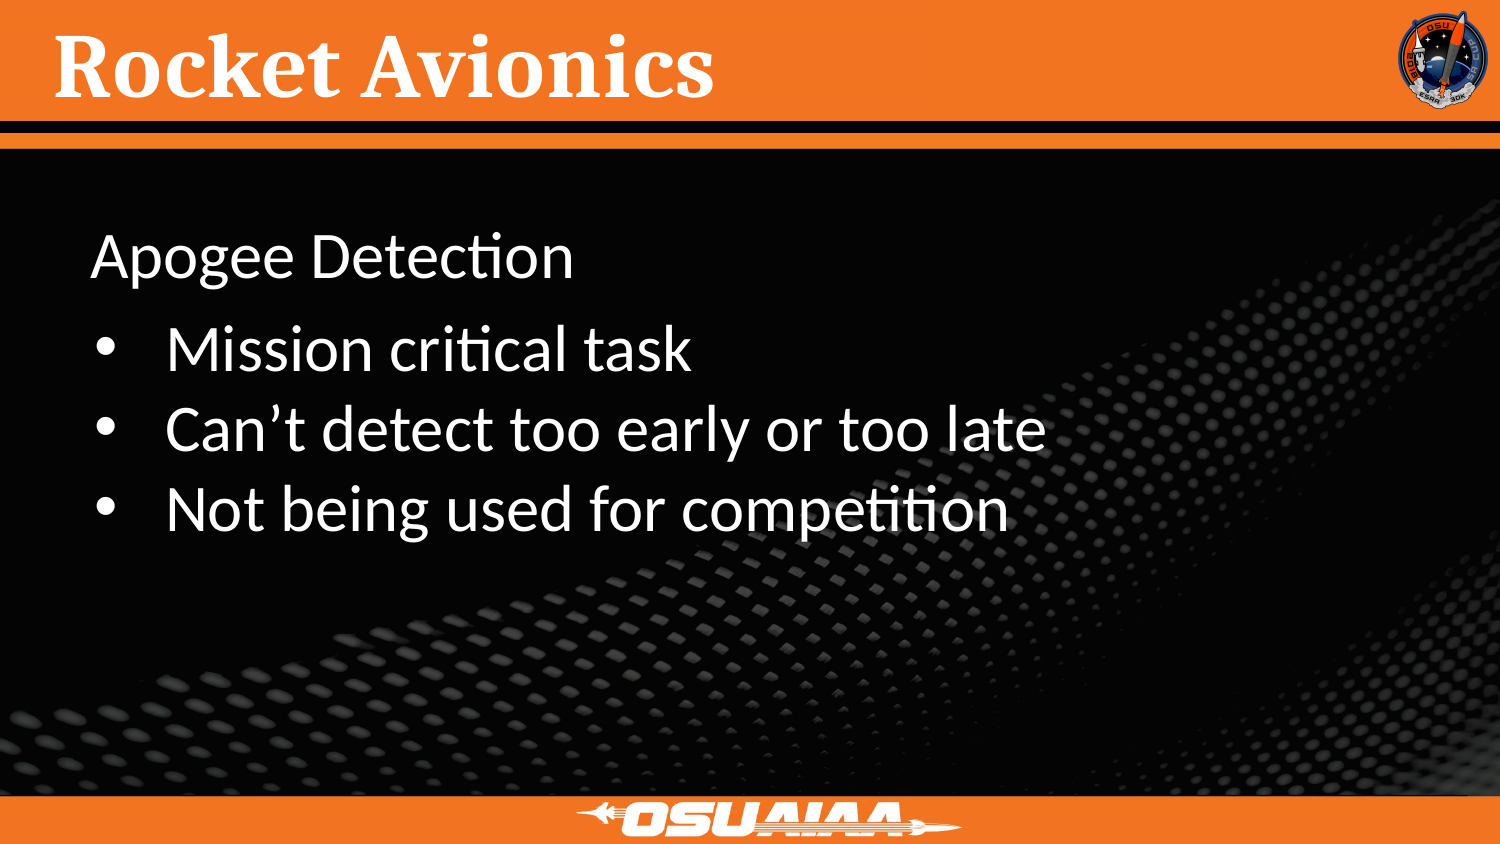

# Rocket Avionics
Apogee Detection
Mission critical task
Can’t detect too early or too late
Not being used for competition